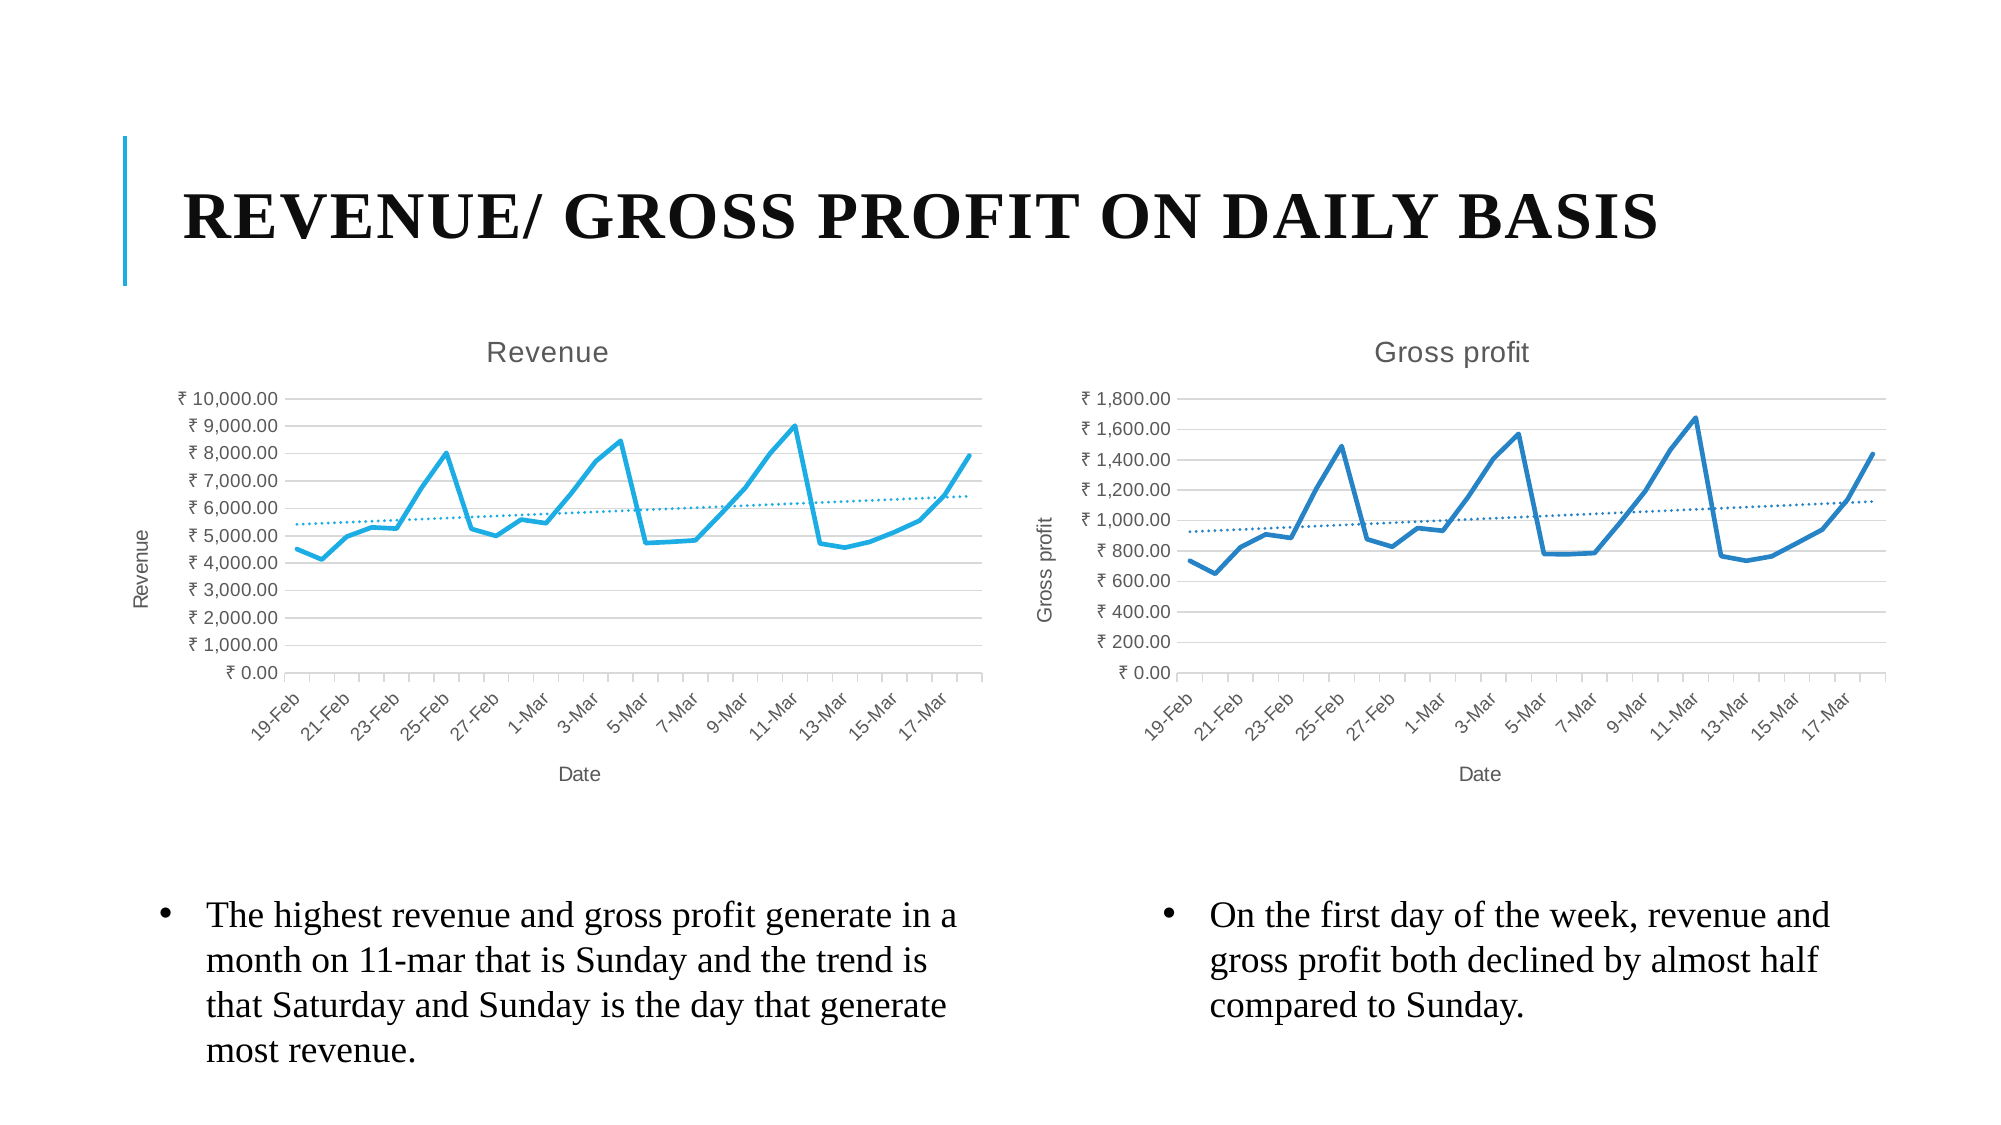

# Revenue/ Gross profit on daily basis

### Chart:

| Category | Revenue |
|---|---|
| 44976 | 4515.0 |
| 44977 | 4135.0 |
| 44978 | 4970.0 |
| 44979 | 5310.0 |
| 44980 | 5265.0 |
| 44981 | 6750.0 |
| 44982 | 8030.0 |
| 44983 | 5255.0 |
| 44984 | 4995.0 |
| 44985 | 5595.0 |
| 44986 | 5460.0 |
| 44987 | 6535.0 |
| 44988 | 7720.0 |
| 44989 | 8470.0 |
| 44990 | 4735.0 |
| 44991 | 4780.0 |
| 44992 | 4835.0 |
| 44993 | 5775.0 |
| 44994 | 6750.0 |
| 44995 | 8010.0 |
| 44996 | 9025.0 |
| 44997 | 4720.0 |
| 44998 | 4570.0 |
| 44999 | 4780.0 |
| 45000 | 5140.0 |
| 45001 | 5555.0 |
| 45002 | 6480.0 |
| 45003 | 7930.0 |

### Chart:

| Category | Gross profit |
|---|---|
| 44976 | 736.0 |
| 44977 | 650.0 |
| 44978 | 825.0 |
| 44979 | 910.0 |
| 44980 | 886.0 |
| 44981 | 1210.0 |
| 44982 | 1490.0 |
| 44983 | 878.0 |
| 44984 | 828.0 |
| 44985 | 951.0 |
| 44986 | 933.0 |
| 44987 | 1155.0 |
| 44988 | 1407.0 |
| 44989 | 1570.0 |
| 44990 | 780.0 |
| 44991 | 779.0 |
| 44992 | 787.0 |
| 44993 | 985.0 |
| 44994 | 1193.0 |
| 44995 | 1466.0 |
| 44996 | 1677.0 |
| 44997 | 767.0 |
| 44998 | 736.0 |
| 44999 | 765.0 |
| 45000 | 852.0 |
| 45001 | 941.0 |
| 45002 | 1138.0 |
| 45003 | 1438.0 |
The highest revenue and gross profit generate in a month on 11-mar that is Sunday and the trend is that Saturday and Sunday is the day that generate most revenue.
On the first day of the week, revenue and gross profit both declined by almost half compared to Sunday.